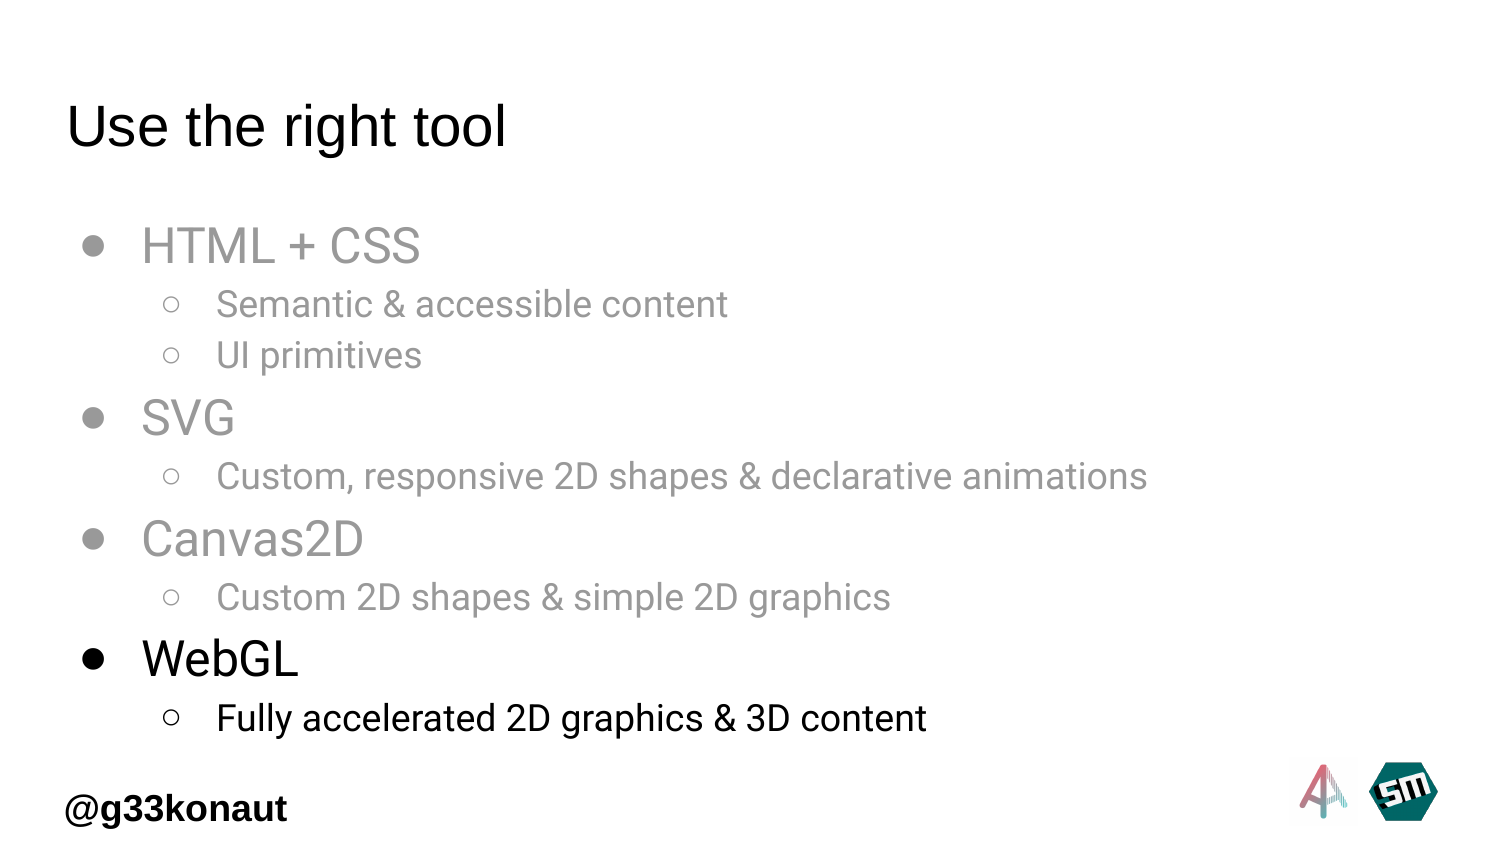

# Use the right tool
HTML + CSS
Semantic & accessible content
UI primitives
SVG
Custom, responsive 2D shapes & declarative animations
Canvas2D
Custom 2D shapes & simple 2D graphics
WebGL
Fully accelerated 2D graphics & 3D content